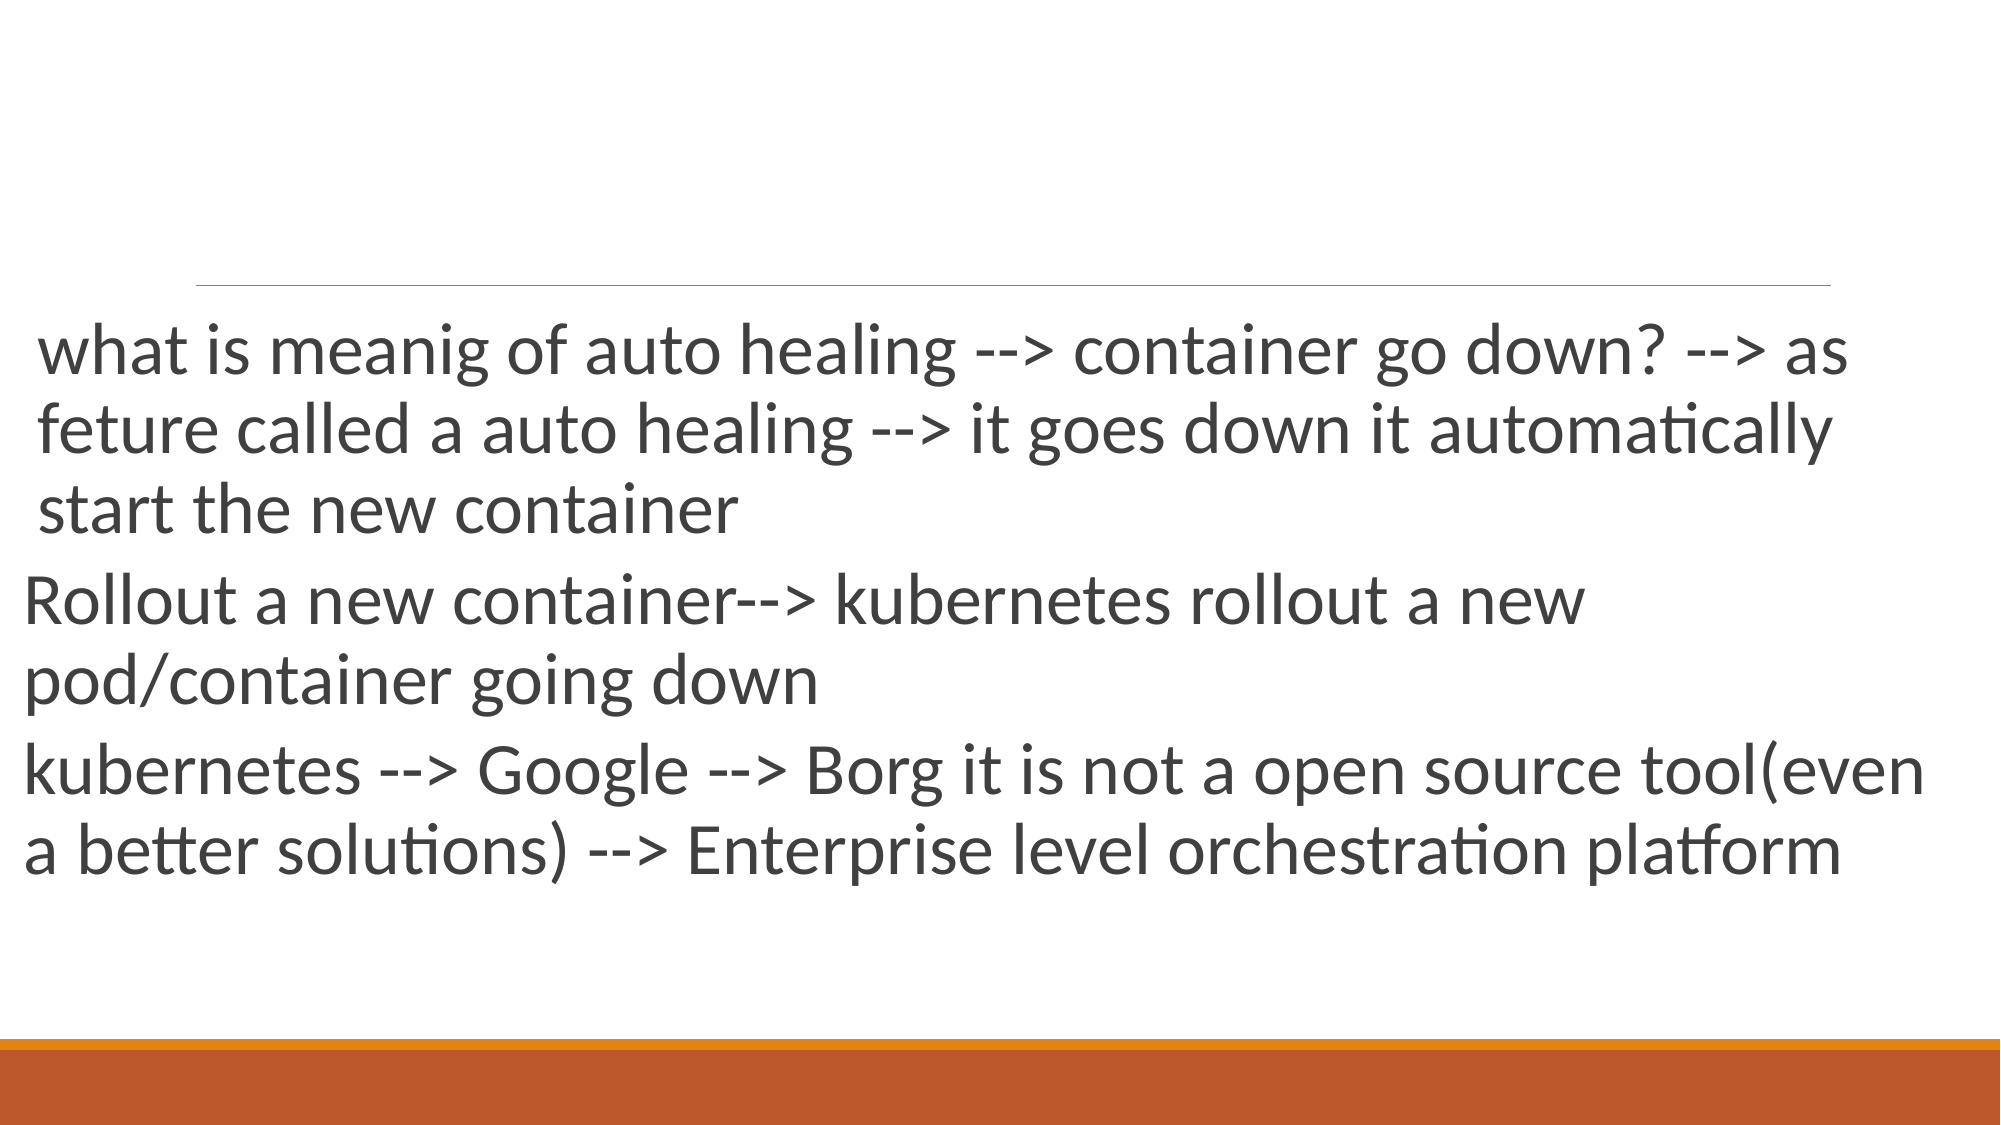

what is meanig of auto healing --> container go down? --> as feture called a auto healing --> it goes down it automatically start the new container
Rollout a new container--> kubernetes rollout a new pod/container going down
kubernetes --> Google --> Borg it is not a open source tool(even a better solutions) --> Enterprise level orchestration platform